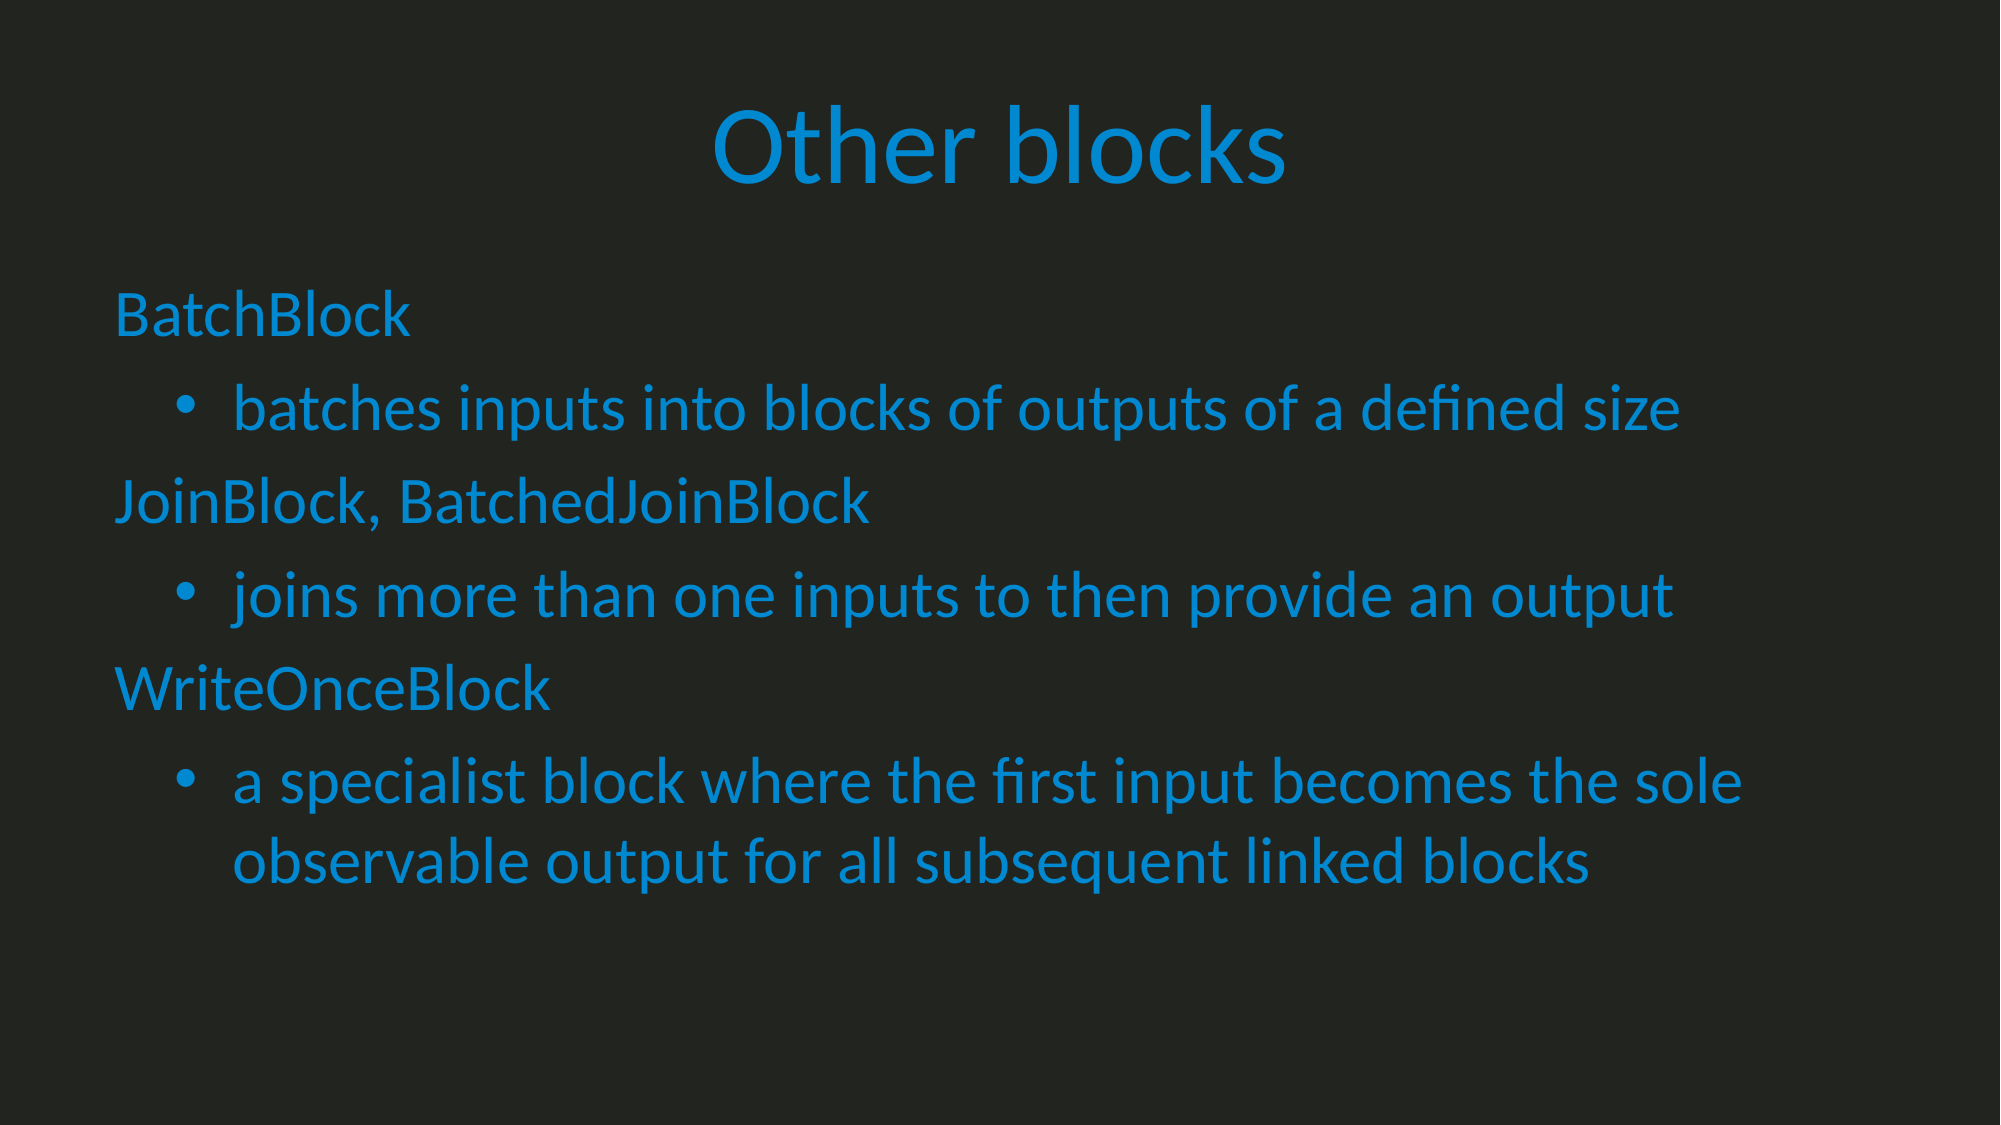

# Other blocks
BatchBlock
batches inputs into blocks of outputs of a defined size
JoinBlock, BatchedJoinBlock
joins more than one inputs to then provide an output
WriteOnceBlock
a specialist block where the first input becomes the sole observable output for all subsequent linked blocks